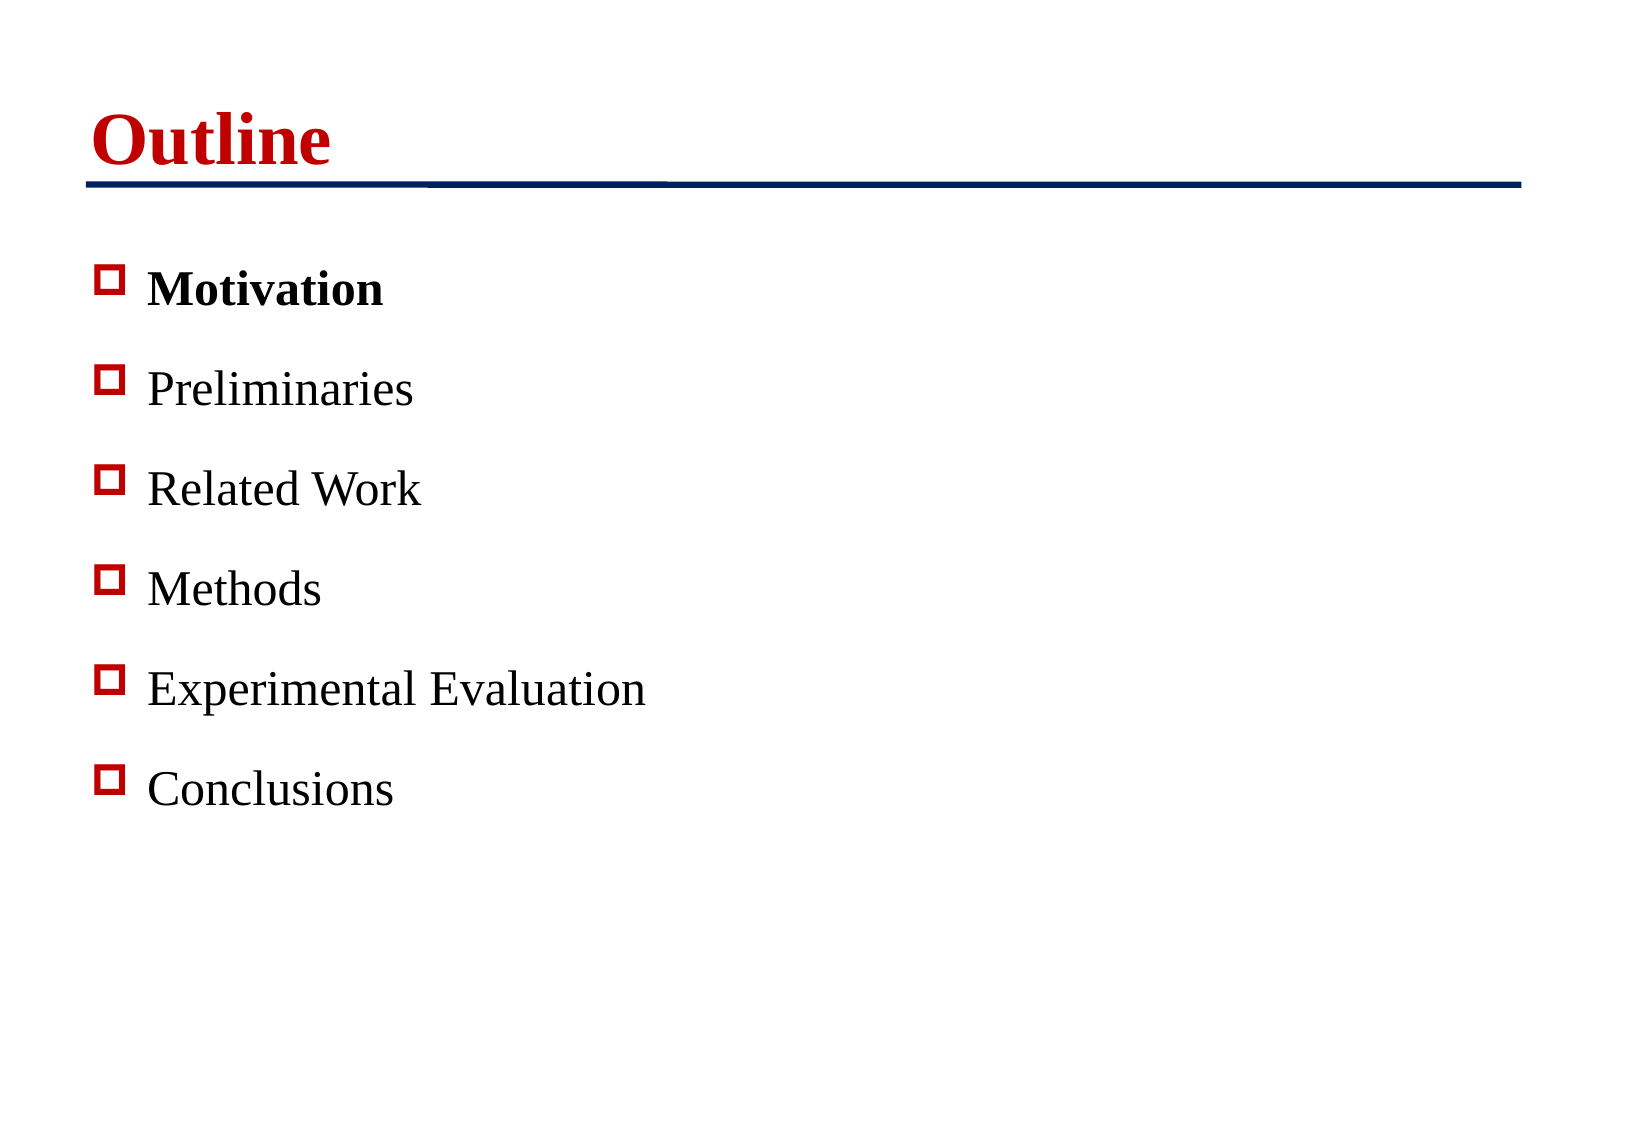

# Outline
Motivation
Preliminaries
Related Work
Methods
Experimental Evaluation
Conclusions